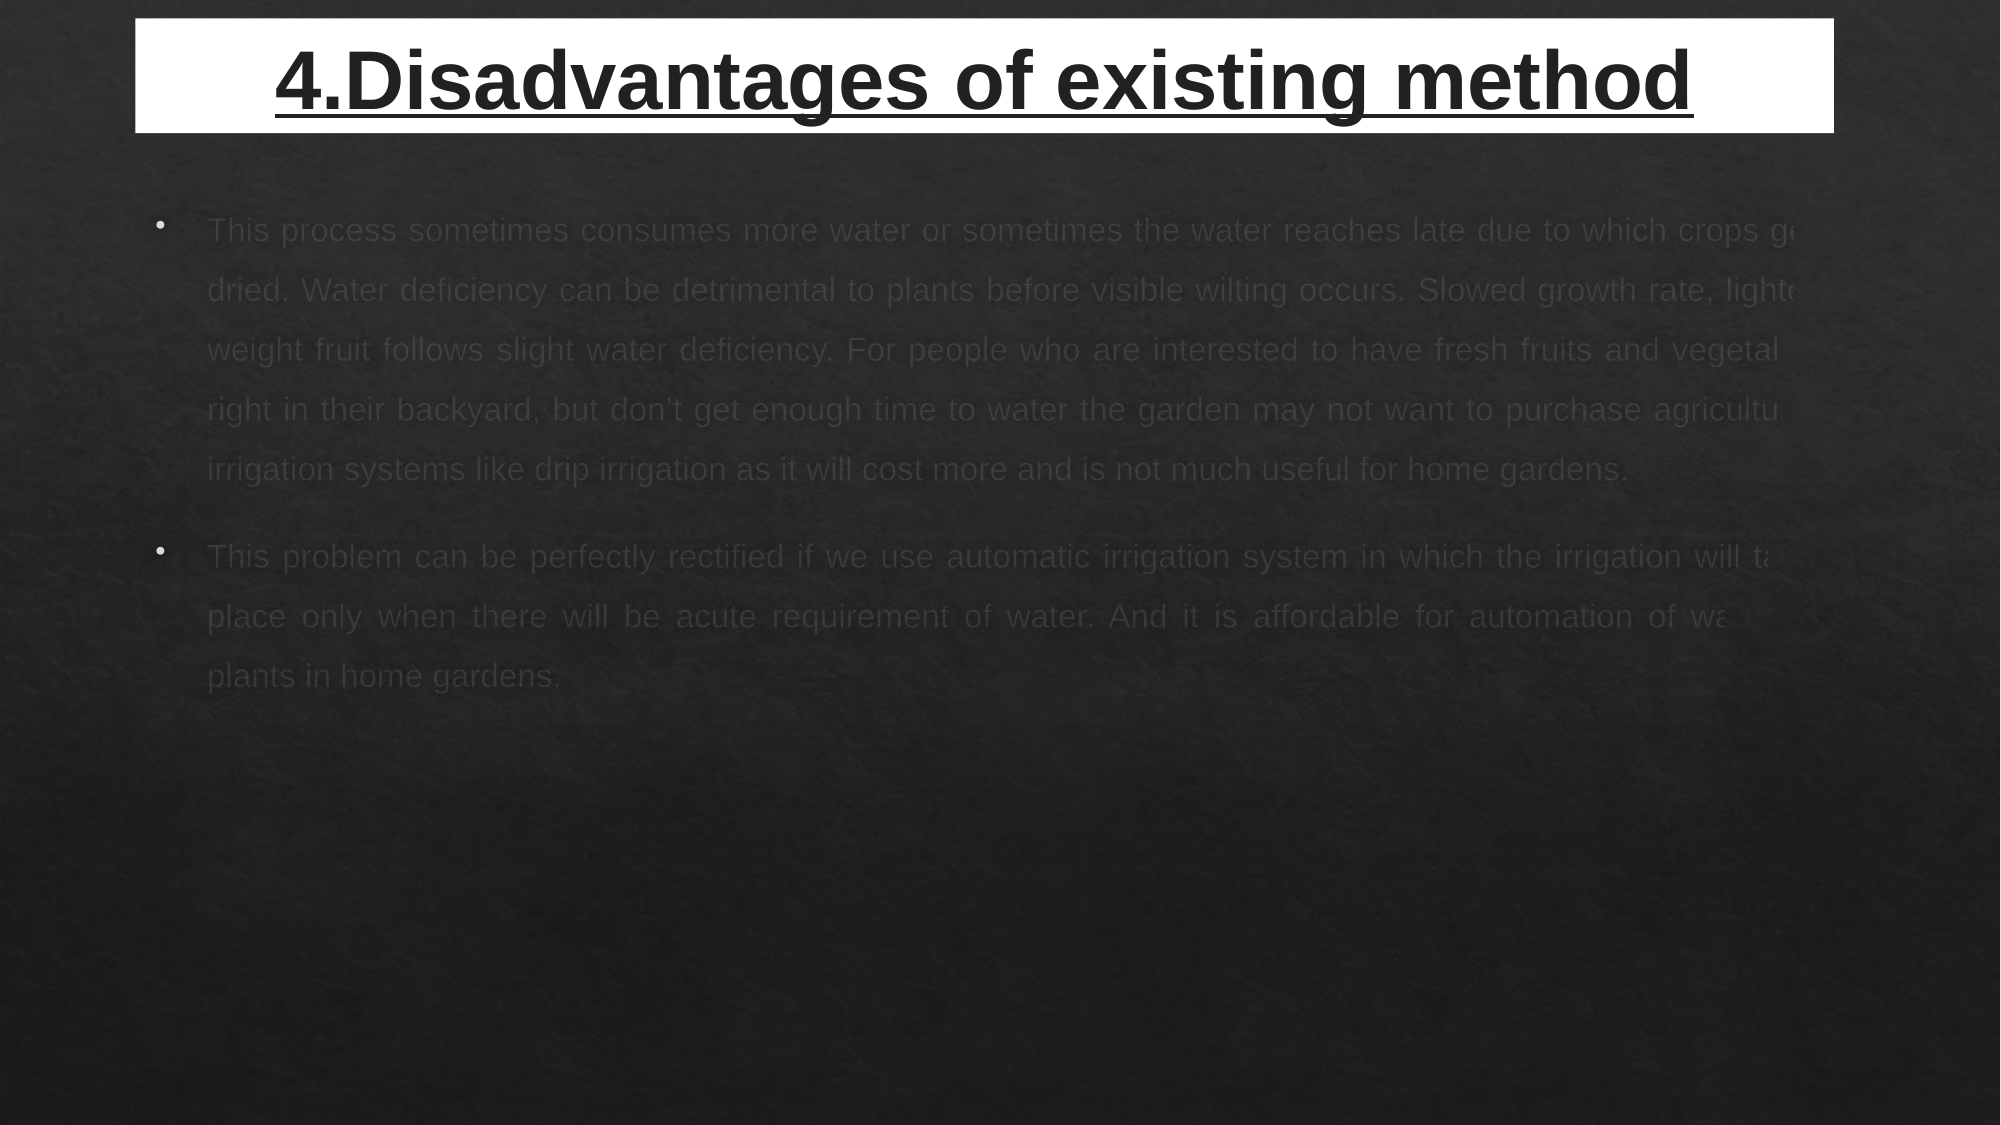

4.Disadvantages of existing method
This process sometimes consumes more water or sometimes the water reaches late due to which crops get dried. Water deficiency can be detrimental to plants before visible wilting occurs. Slowed growth rate, lighter weight fruit follows slight water deficiency. For people who are interested to have fresh fruits and vegetable right in their backyard, but don’t get enough time to water the garden may not want to purchase agricultural irrigation systems like drip irrigation as it will cost more and is not much useful for home gardens.
This problem can be perfectly rectified if we use automatic irrigation system in which the irrigation will take place only when there will be acute requirement of water. And it is affordable for automation of watering plants in home gardens.